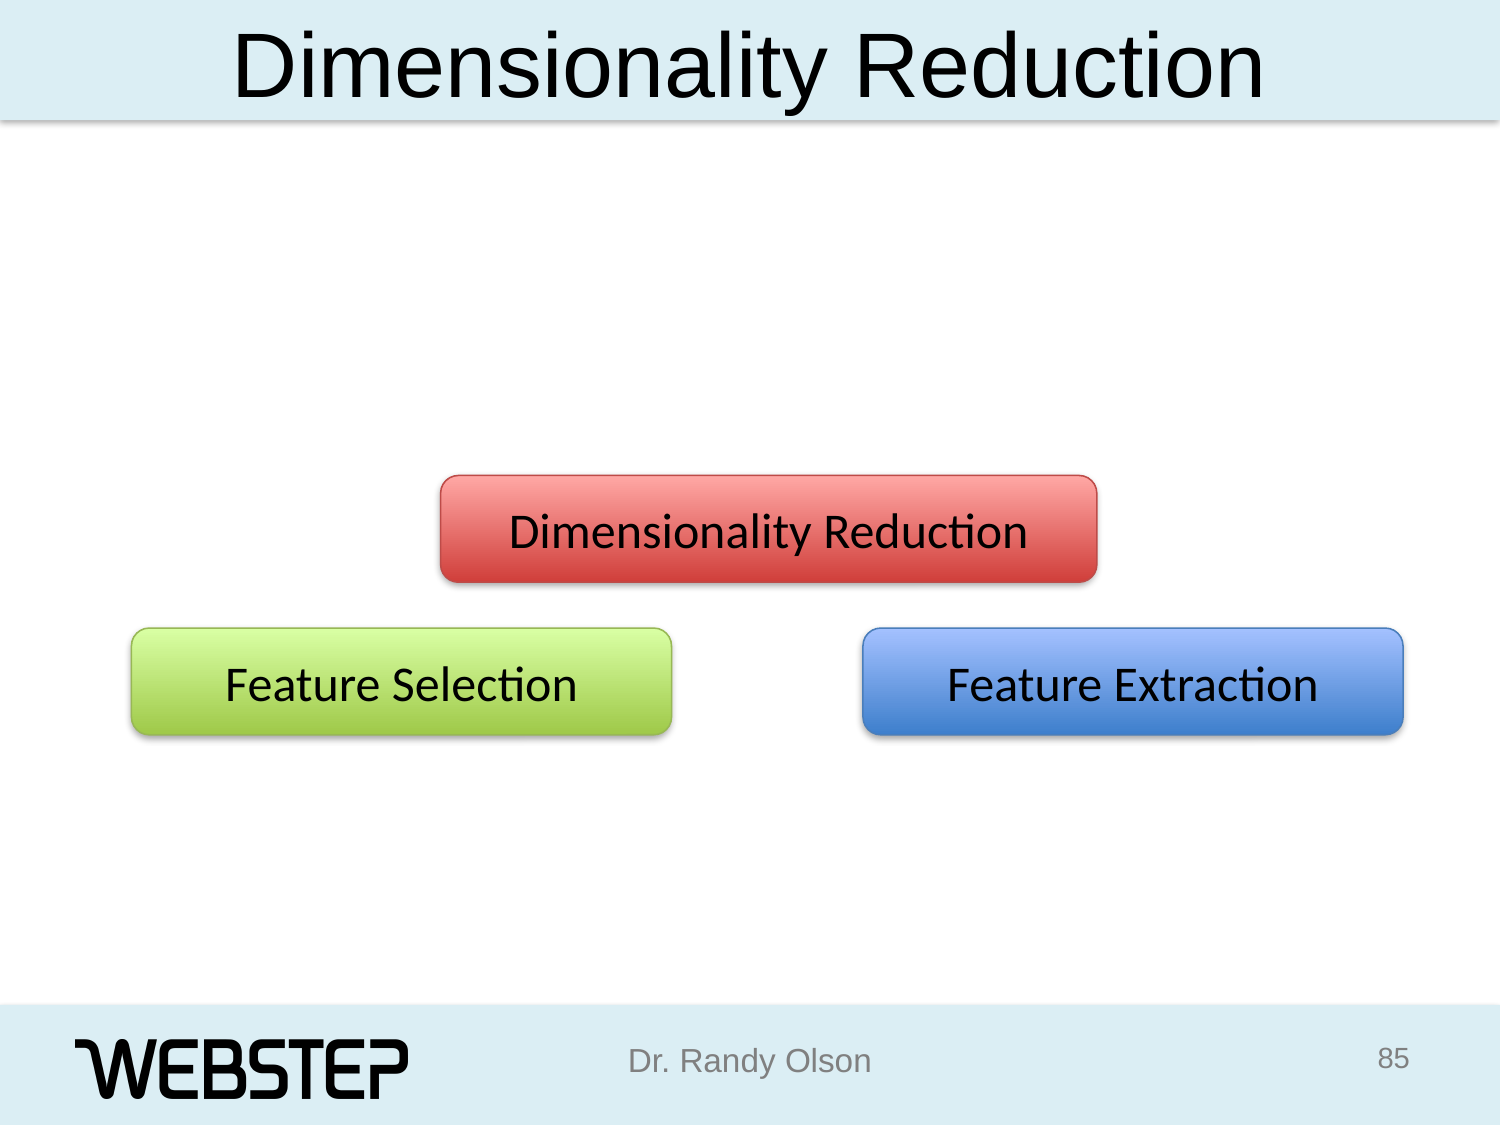

# Dimensionality Reduction
Dimensionality Reduction
Feature Selection
Feature Extraction
85